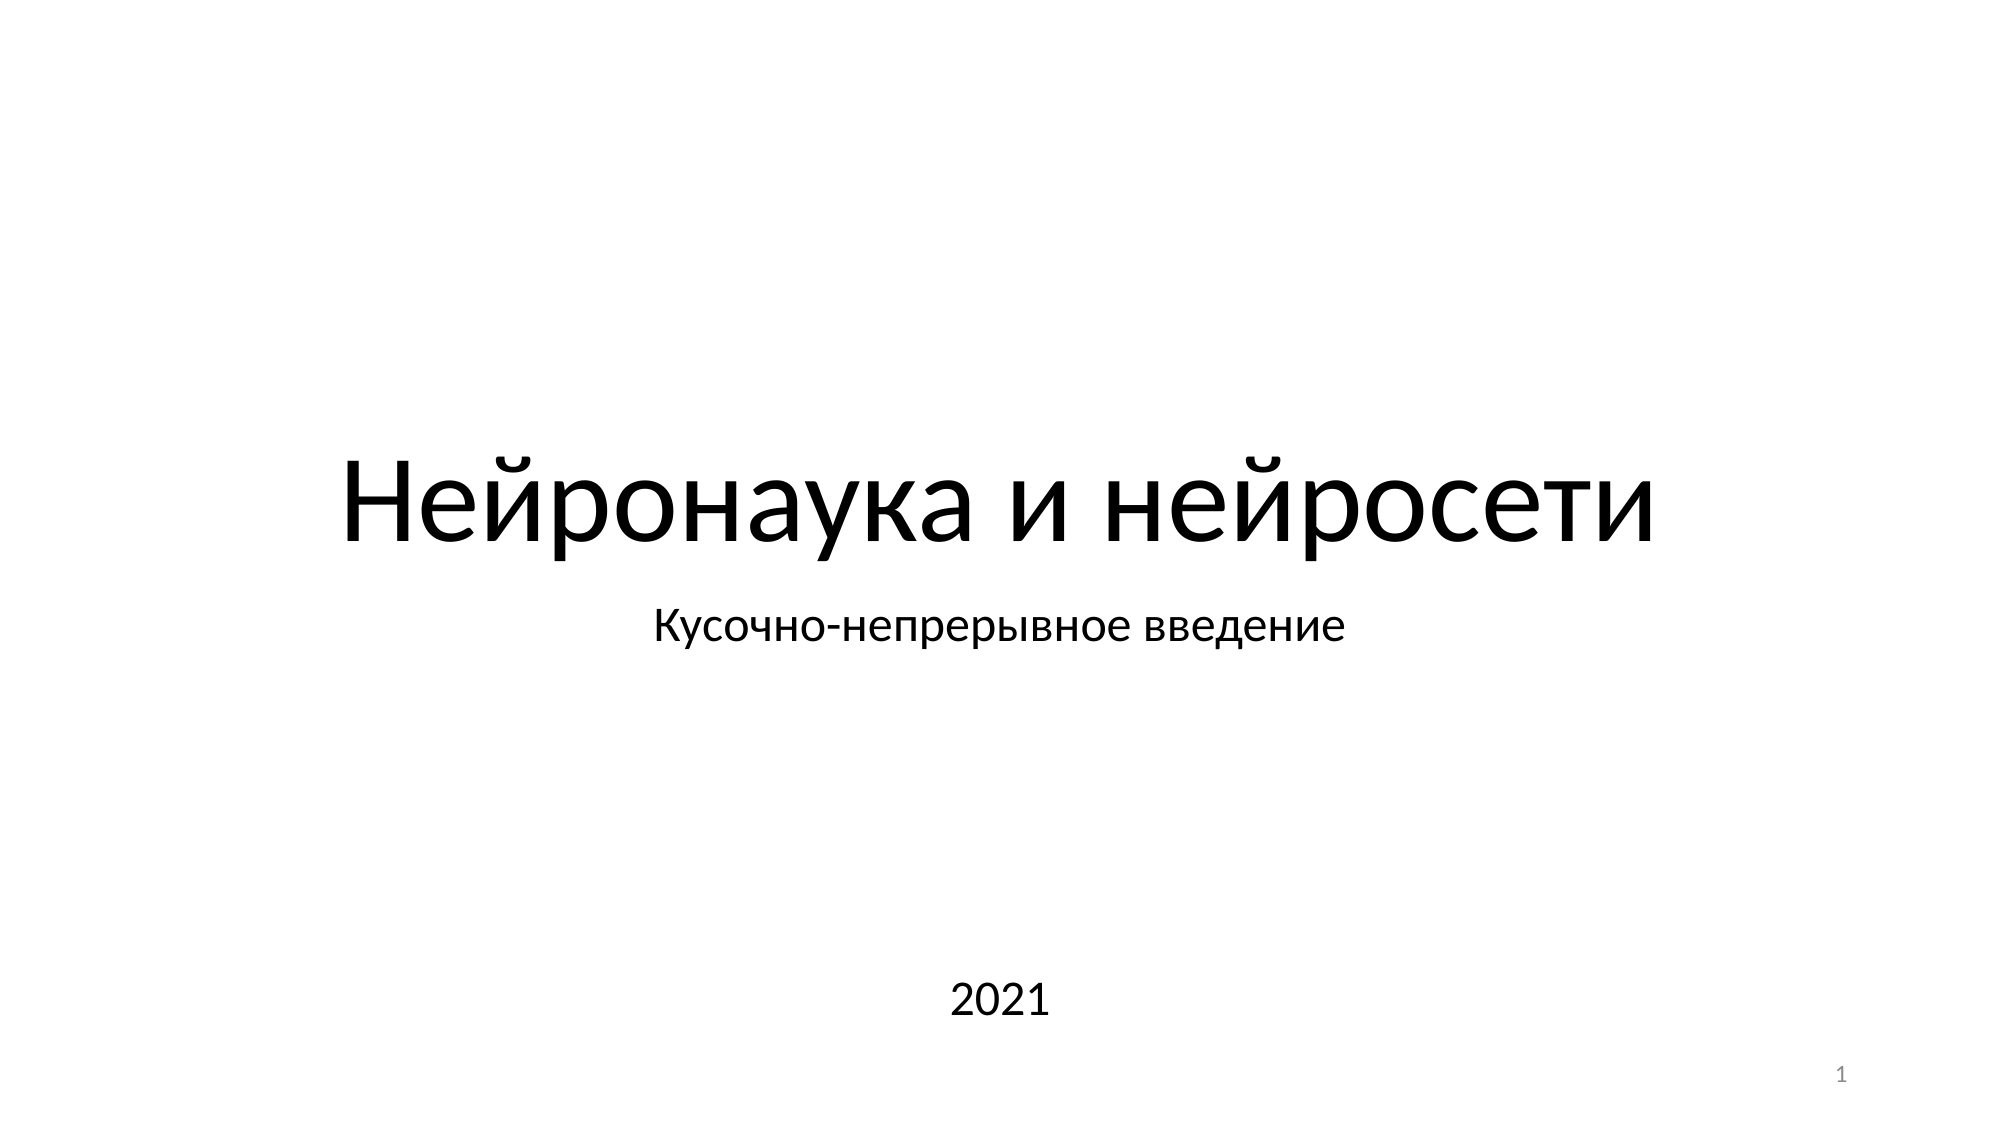

# Нейронаука и нейросети
Кусочно-непрерывное введение

2021

1